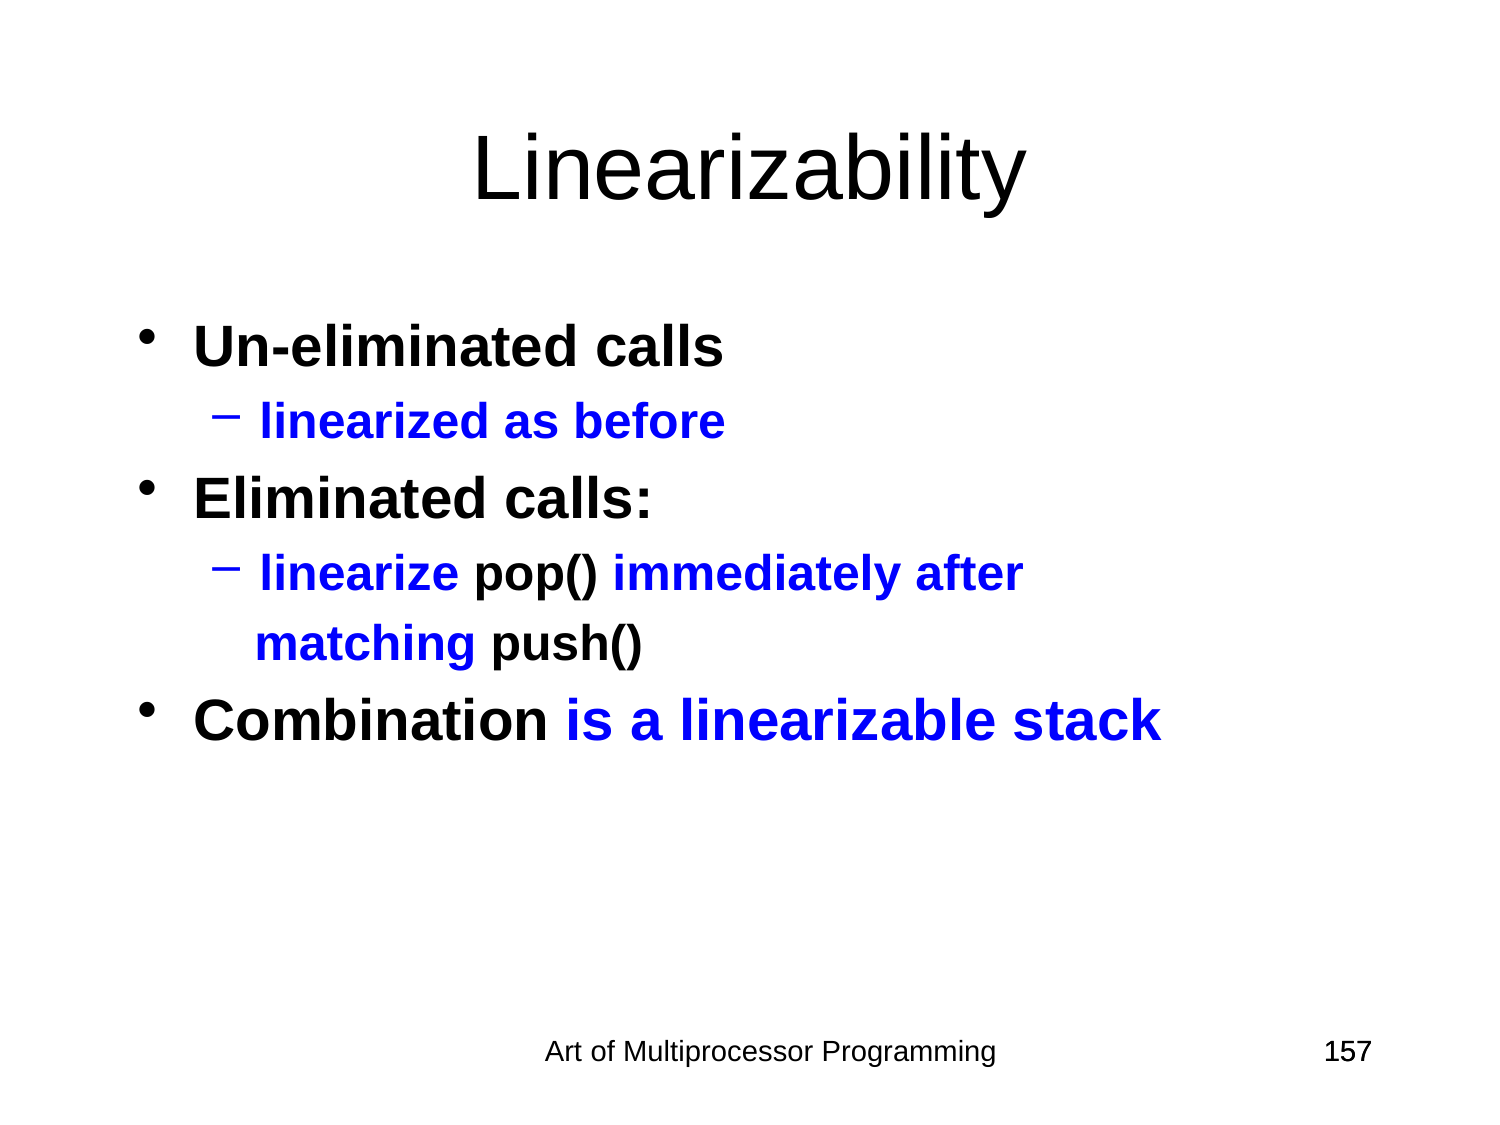

Linearizability
Un-eliminated calls
linearized as before
Eliminated calls:
linearize pop() immediately after
   matching push()
Combination is a linearizable stack
Art of Multiprocessor Programming
157
157